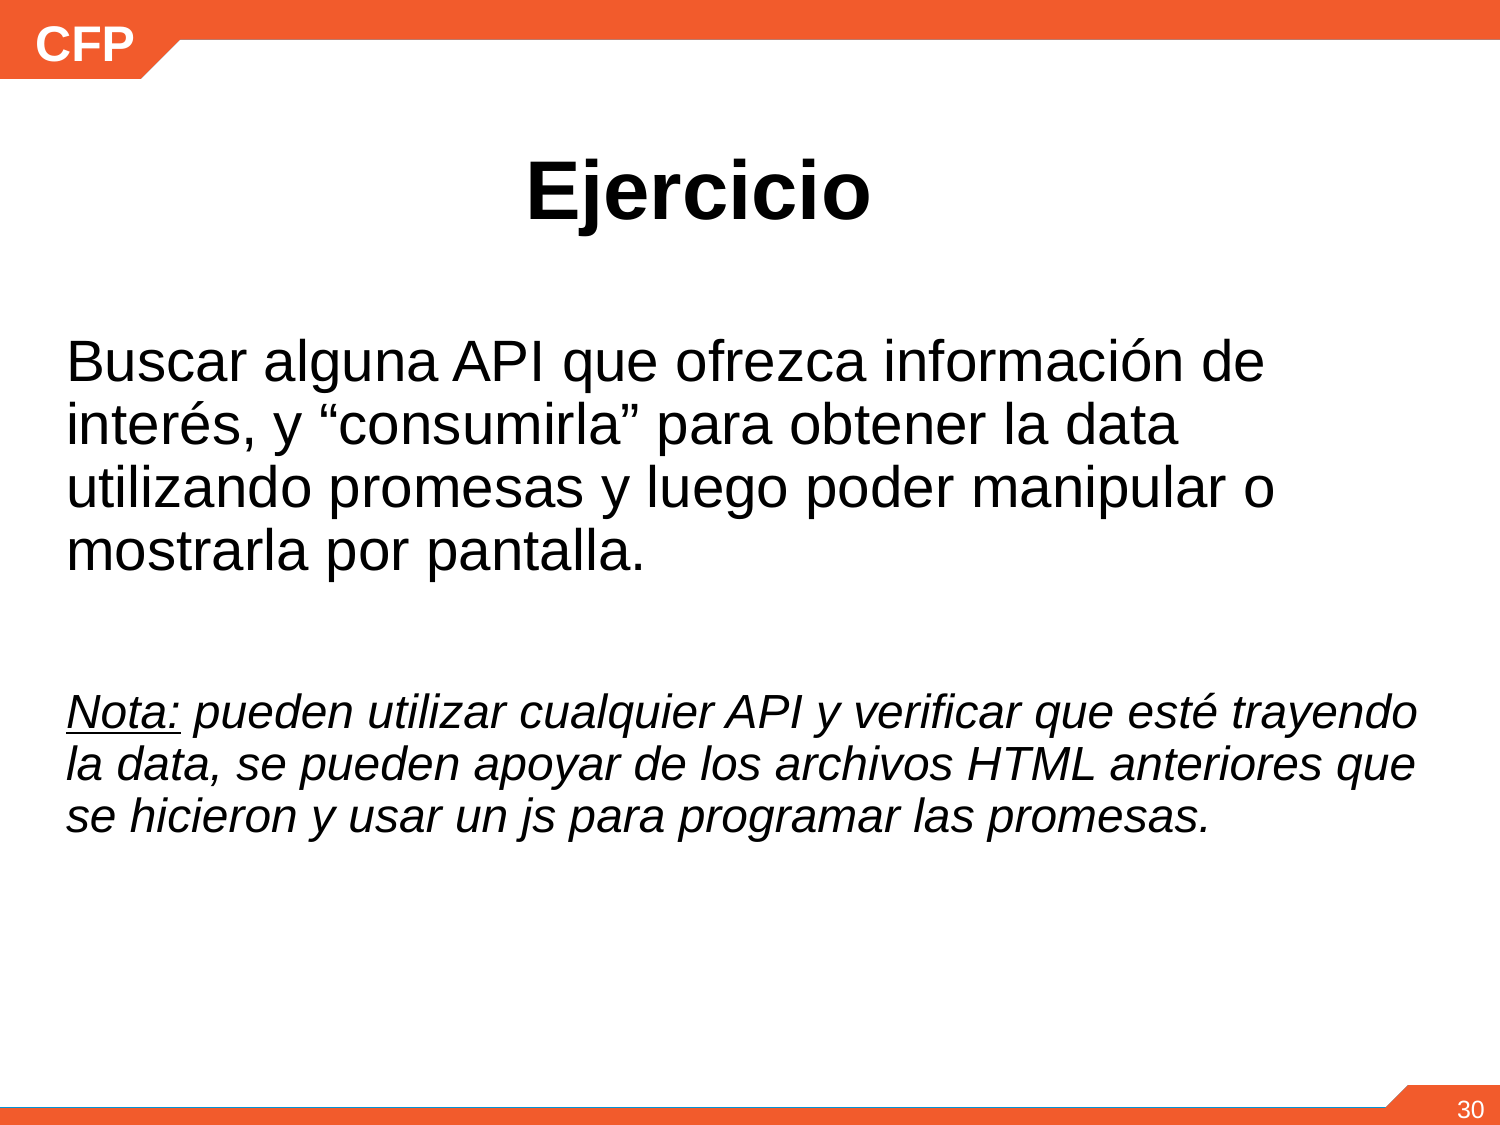

# Ejercicio
Buscar alguna API que ofrezca información de interés, y “consumirla” para obtener la data utilizando promesas y luego poder manipular o mostrarla por pantalla.

Nota: pueden utilizar cualquier API y verificar que esté trayendo la data, se pueden apoyar de los archivos HTML anteriores que se hicieron y usar un js para programar las promesas.

30